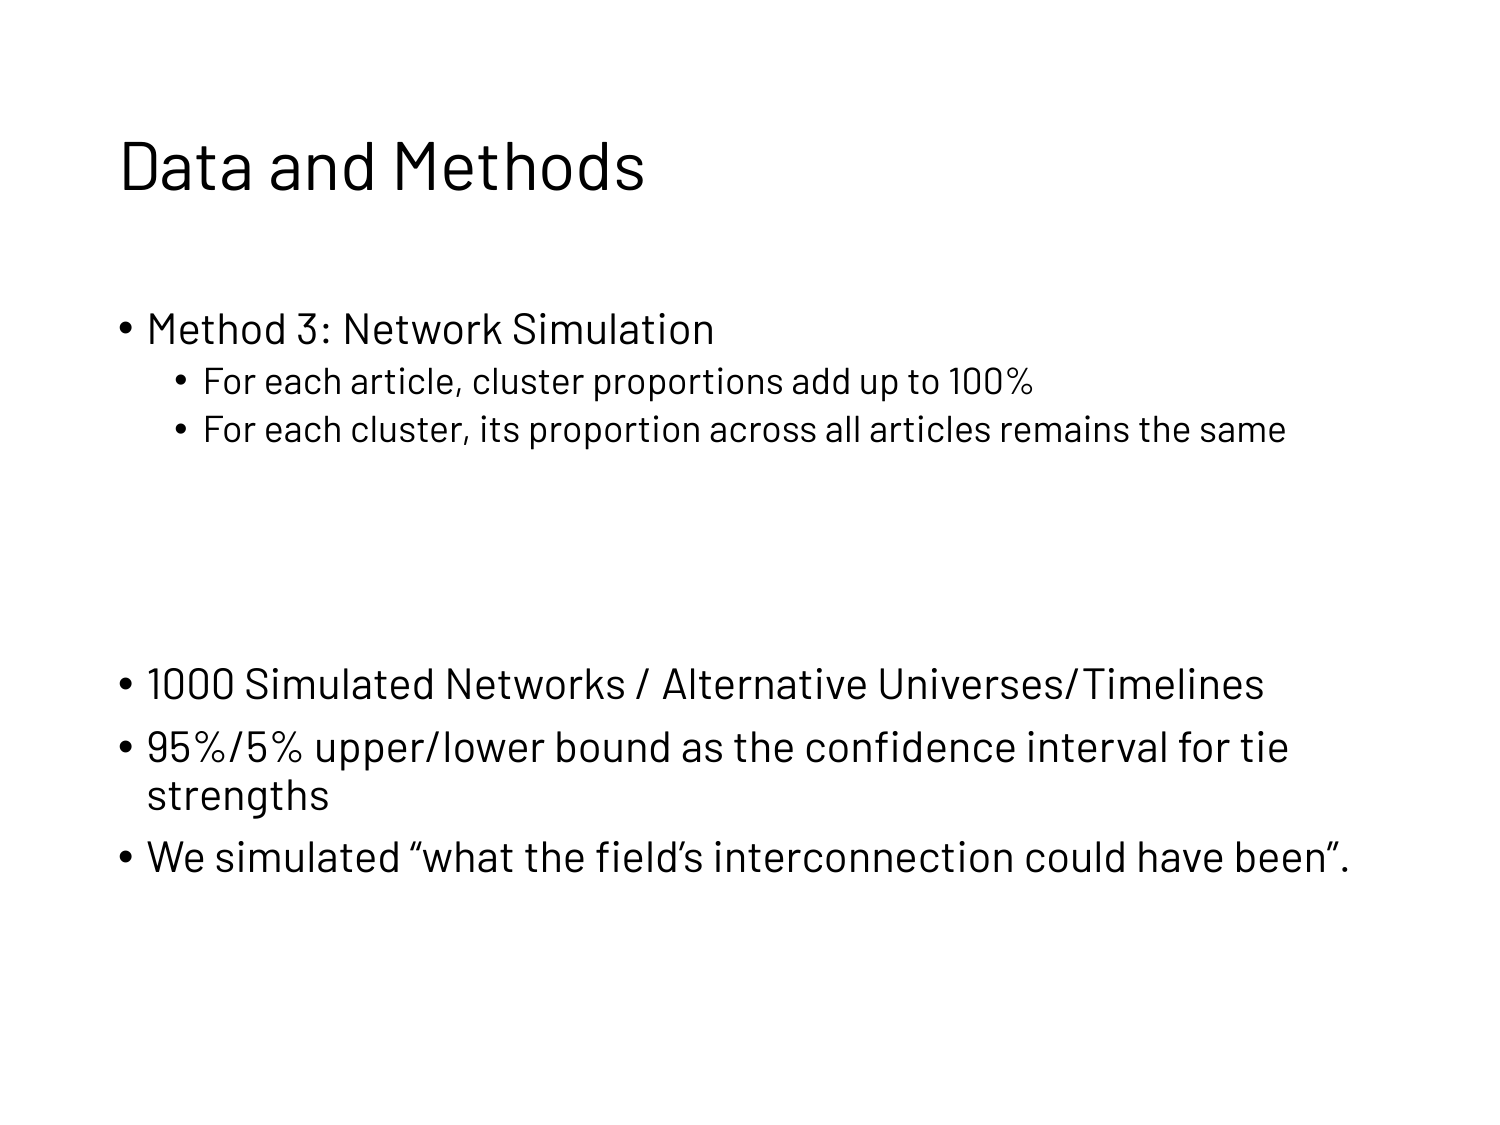

# Data and Methods
Method 3: Network Simulation
For each article, cluster proportions add up to 100%
For each cluster, its proportion across all articles remains the same

1000 Simulated Networks / Alternative Universes/Timelines
95%/5% upper/lower bound as the confidence interval for tie strengths
We simulated “what the field’s interconnection could have been”.